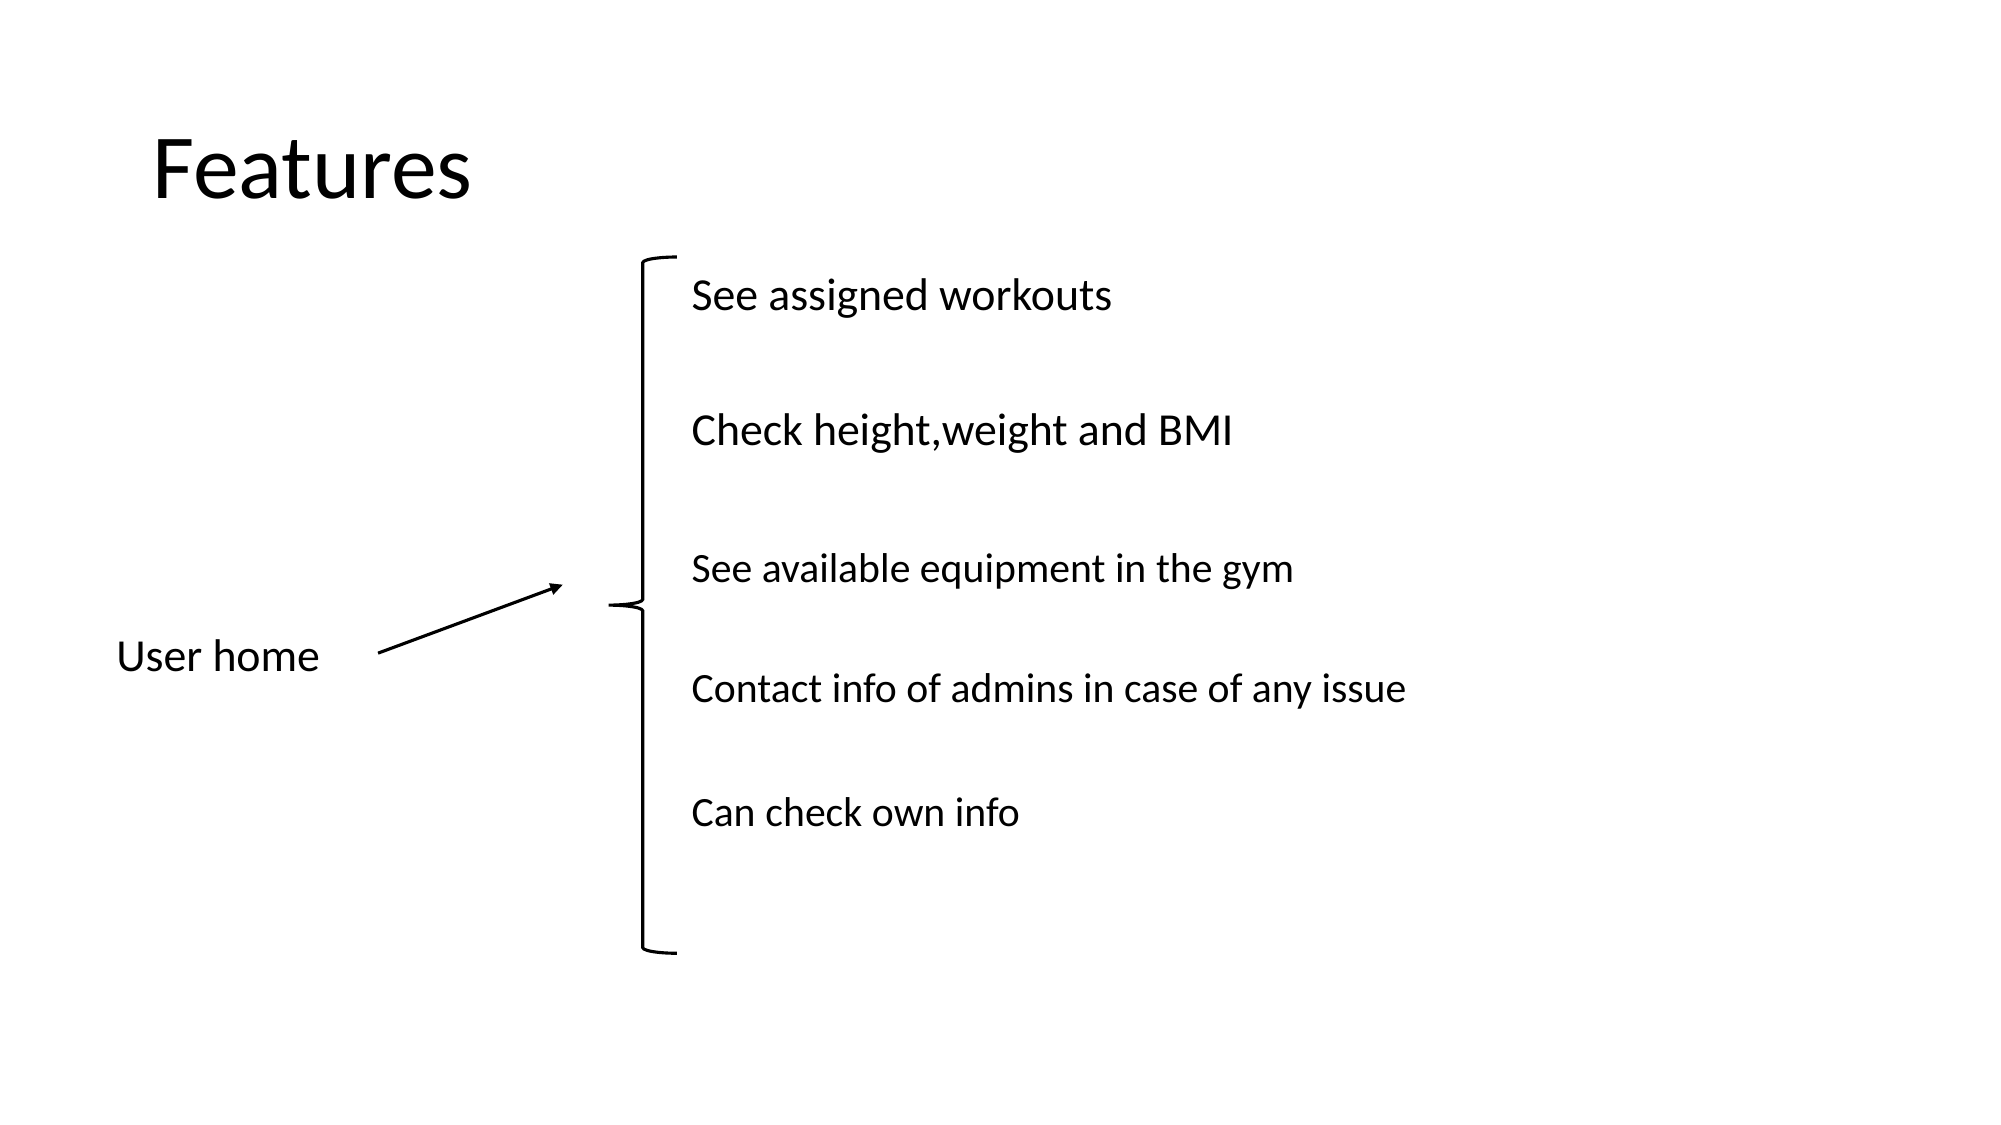

# Features

See assigned workouts
Check height,weight and BMI
See available equipment in the gym
User home
Contact info of admins in case of any issue
Can check own info